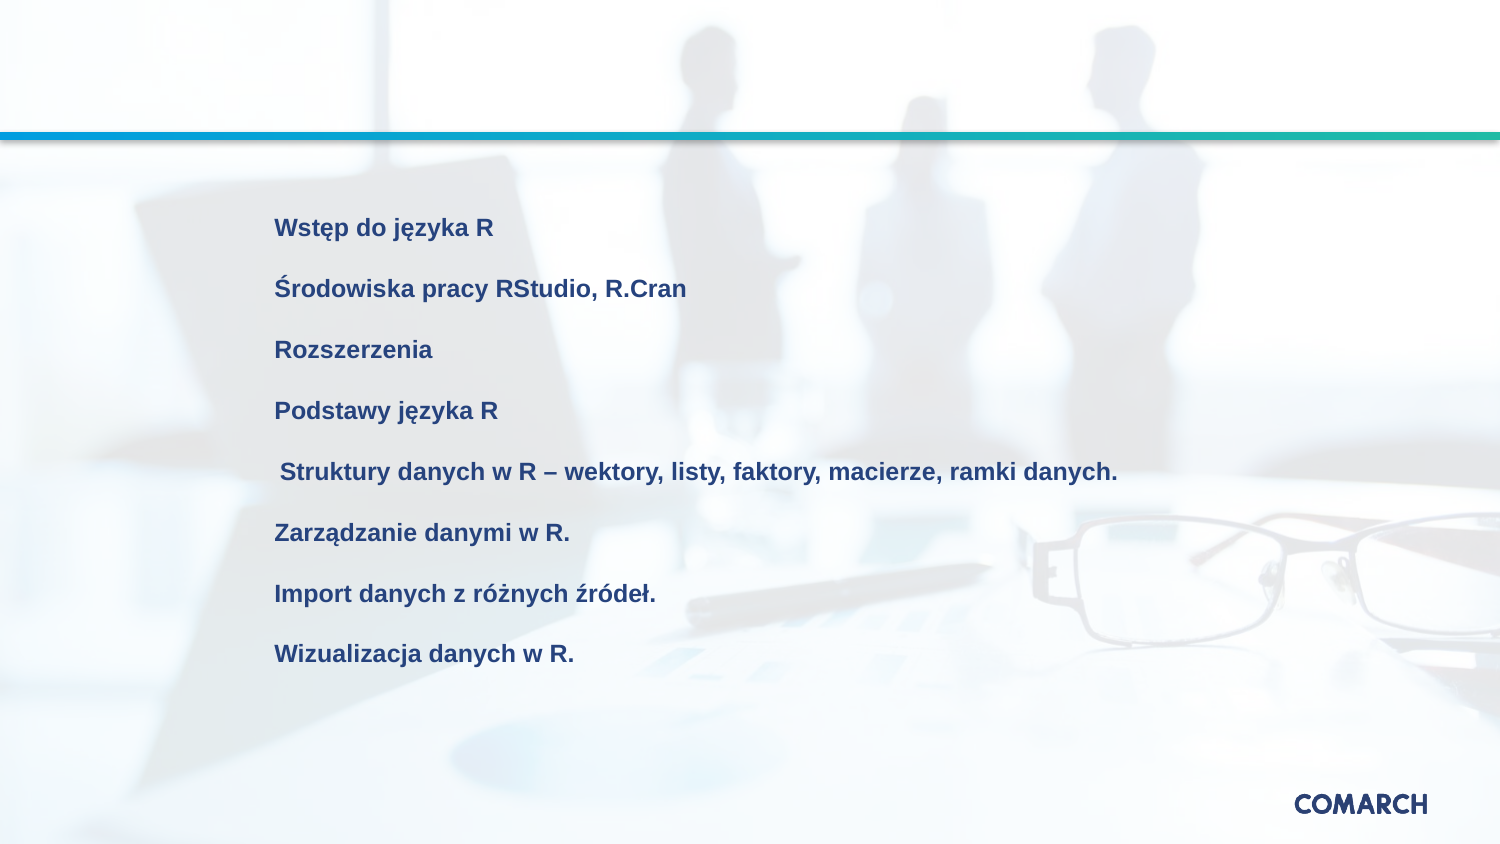

#

Wstęp do języka R

Środowiska pracy RStudio, R.Cran

Rozszerzenia

Podstawy języka R

Struktury danych w R – wektory, listy, faktory, macierze, ramki danych.

Zarządzanie danymi w R.

Import danych z różnych źródeł.

Wizualizacja danych w R.